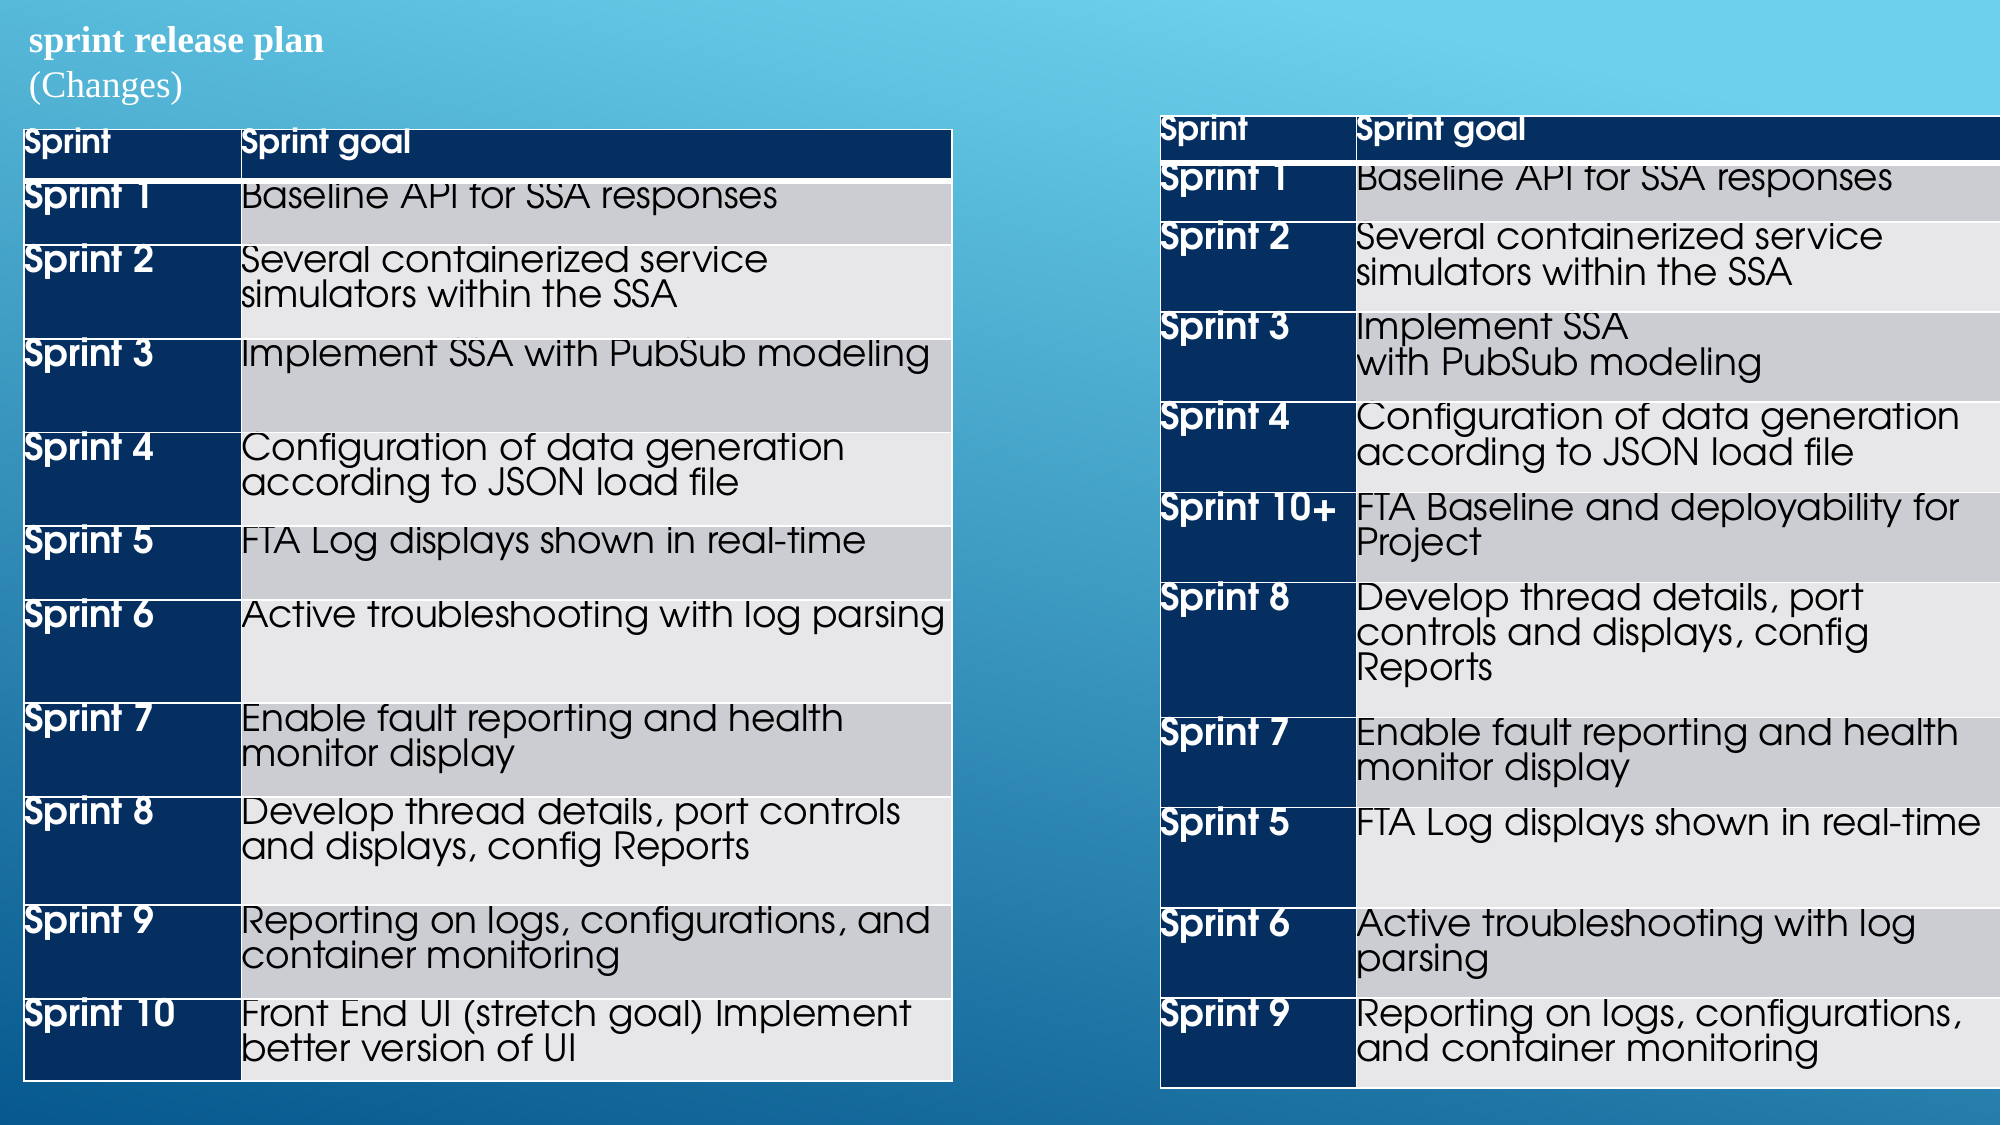

sprint release plan
(Changes)

| Sprint | Sprint goal |
| --- | --- |
| Sprint 1 | Baseline API for SSA responses |
| Sprint 2 | Several containerized service simulators within the SSA |
| Sprint 3 | Implement SSA with PubSub modeling |
| Sprint 4 | Configuration of data generation according to JSON load file |
| Sprint 10+ | FTA Baseline and deployability for Project |
| Sprint 8 | Develop thread details, port controls and displays, config Reports |
| Sprint 7 | Enable fault reporting and health monitor display |
| Sprint 5 | FTA Log displays shown in real-time |
| Sprint 6 | Active troubleshooting with log parsing |
| Sprint 9 | Reporting on logs, configurations, and container monitoring |
| Sprint | Sprint goal |
| --- | --- |
| Sprint 1 | Baseline API for SSA responses |
| Sprint 2 | Several containerized service simulators within the SSA |
| Sprint 3 | Implement SSA with PubSub modeling |
| Sprint 4 | Configuration of data generation according to JSON load file |
| Sprint 5 | FTA Log displays shown in real-time |
| Sprint 6 | Active troubleshooting with log parsing |
| Sprint 7 | Enable fault reporting and health monitor display |
| Sprint 8 | Develop thread details, port controls and displays, config Reports |
| Sprint 9 | Reporting on logs, configurations, and container monitoring |
| Sprint 10 | Front End UI (stretch goal) Implement better version of UI |